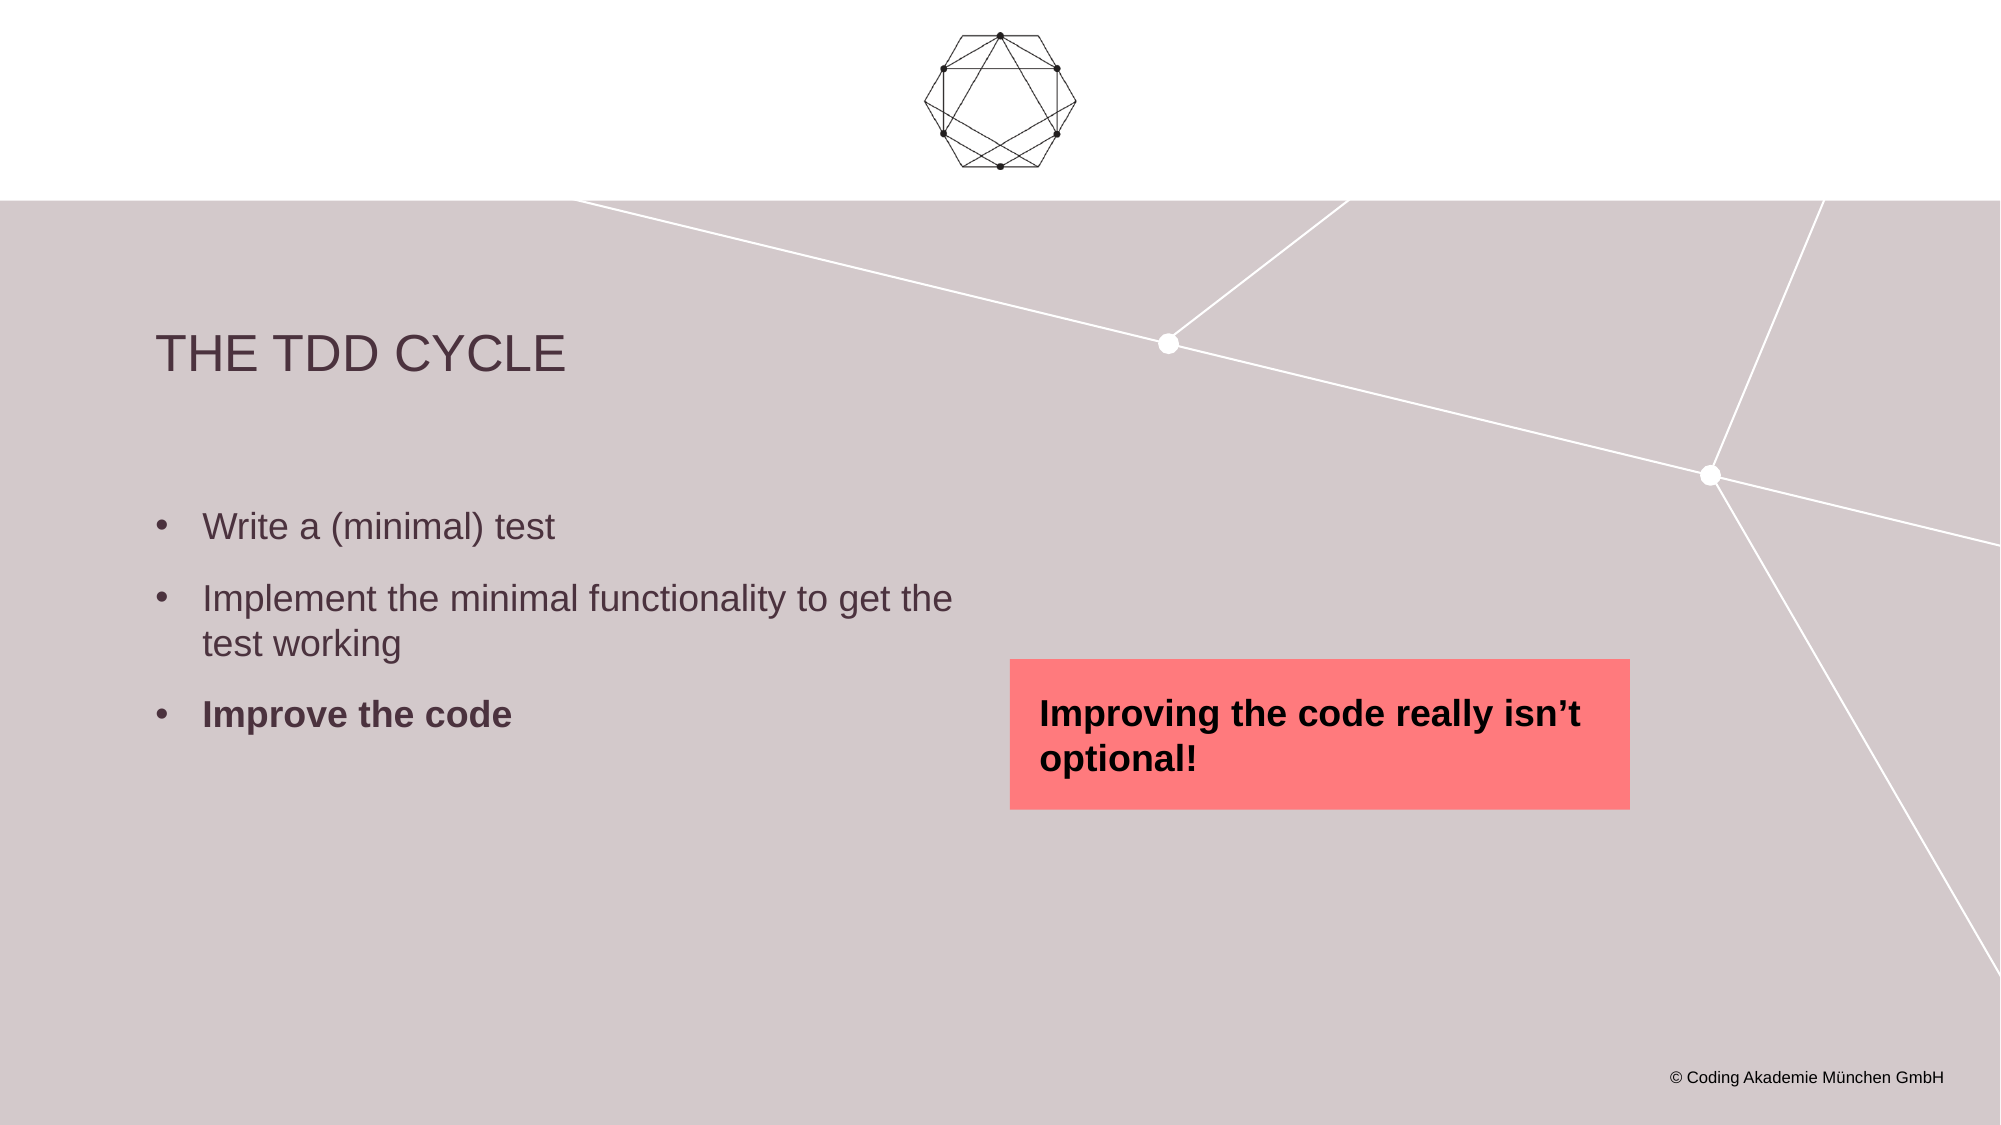

# The TDD Cycle
Write a (minimal) test
Implement the minimal functionality to get the test working
Improve the code
Improving the code really isn’t optional!
© Coding Akademie München GmbH